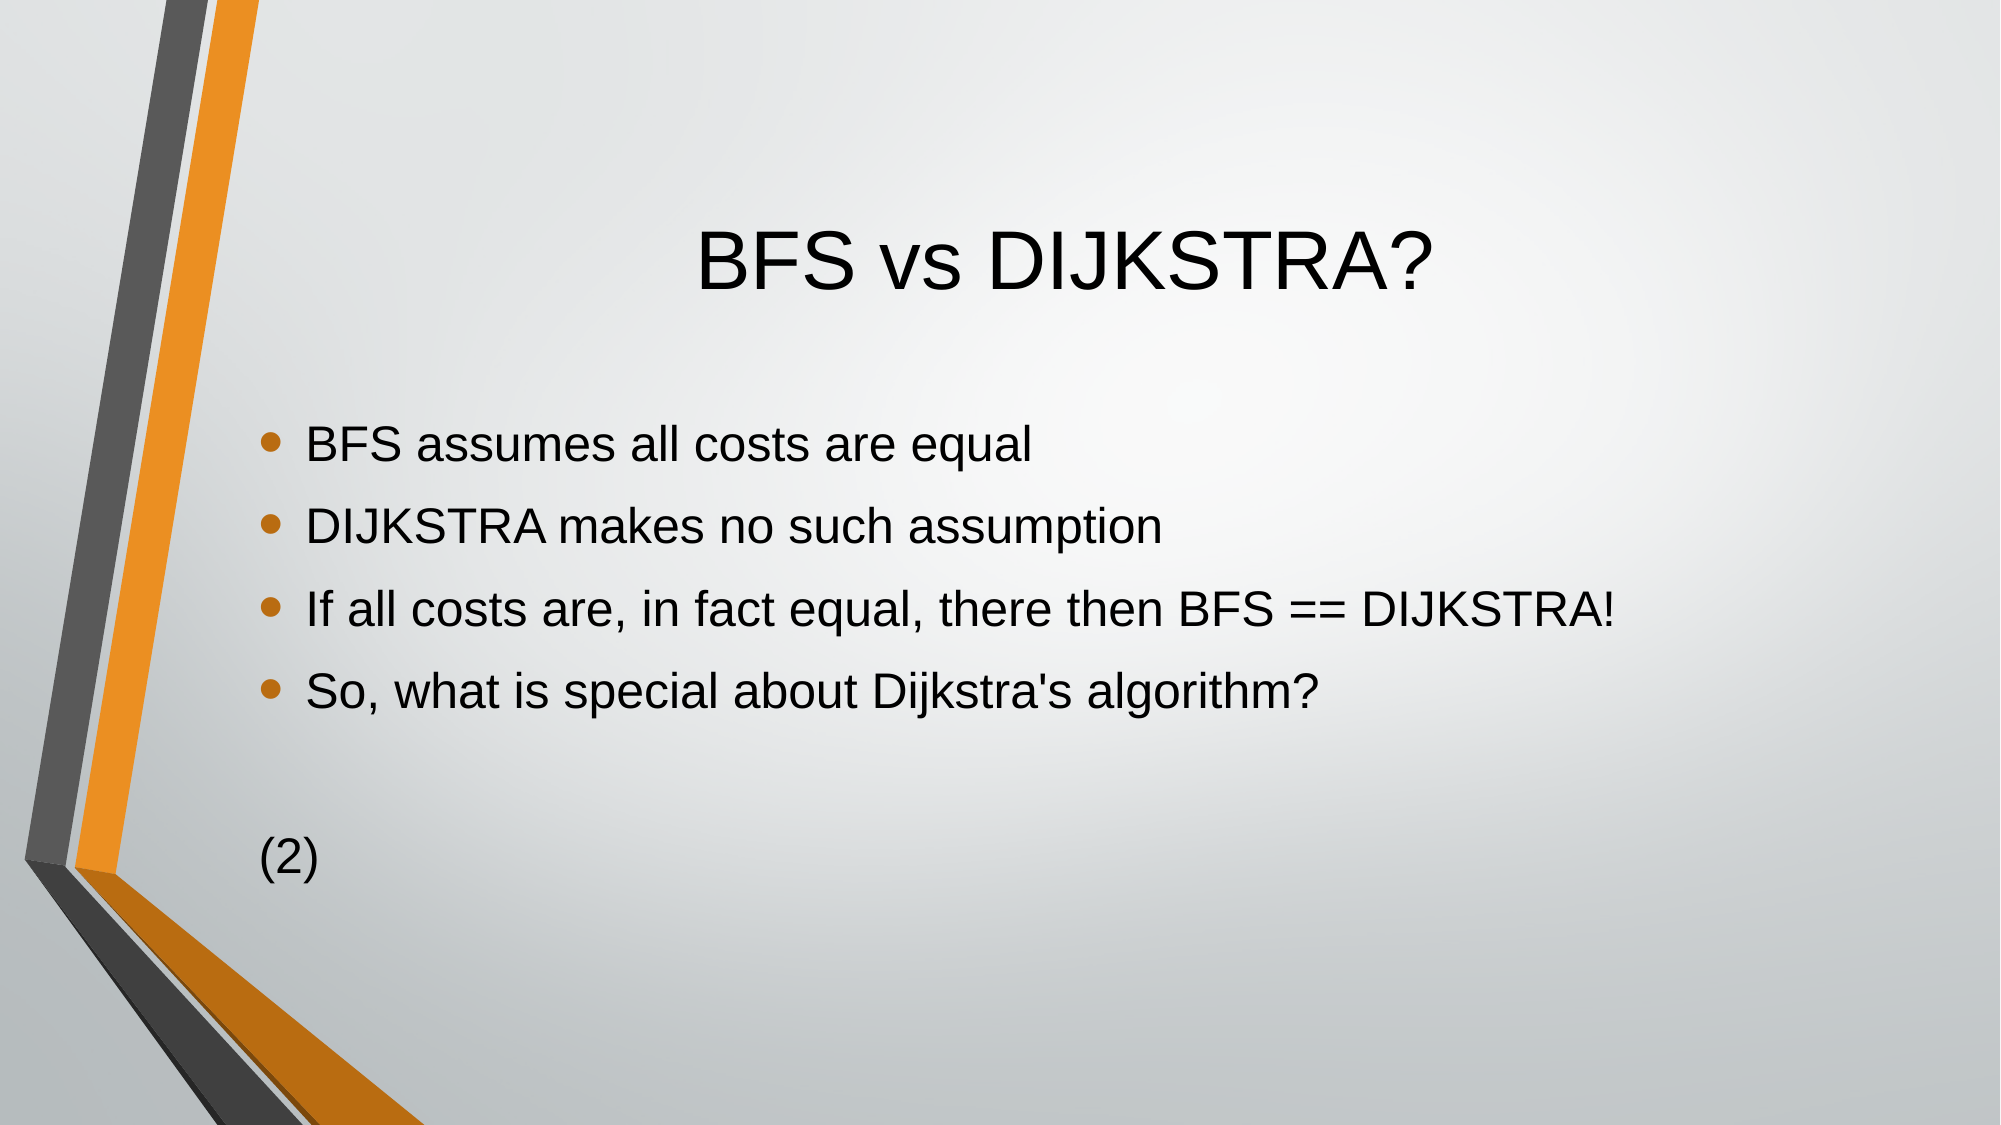

# BFS vs DIJKSTRA?
BFS assumes all costs are equal
DIJKSTRA makes no such assumption
If all costs are, in fact equal, there then BFS == DIJKSTRA!
So, what is special about Dijkstra's algorithm?

(2)